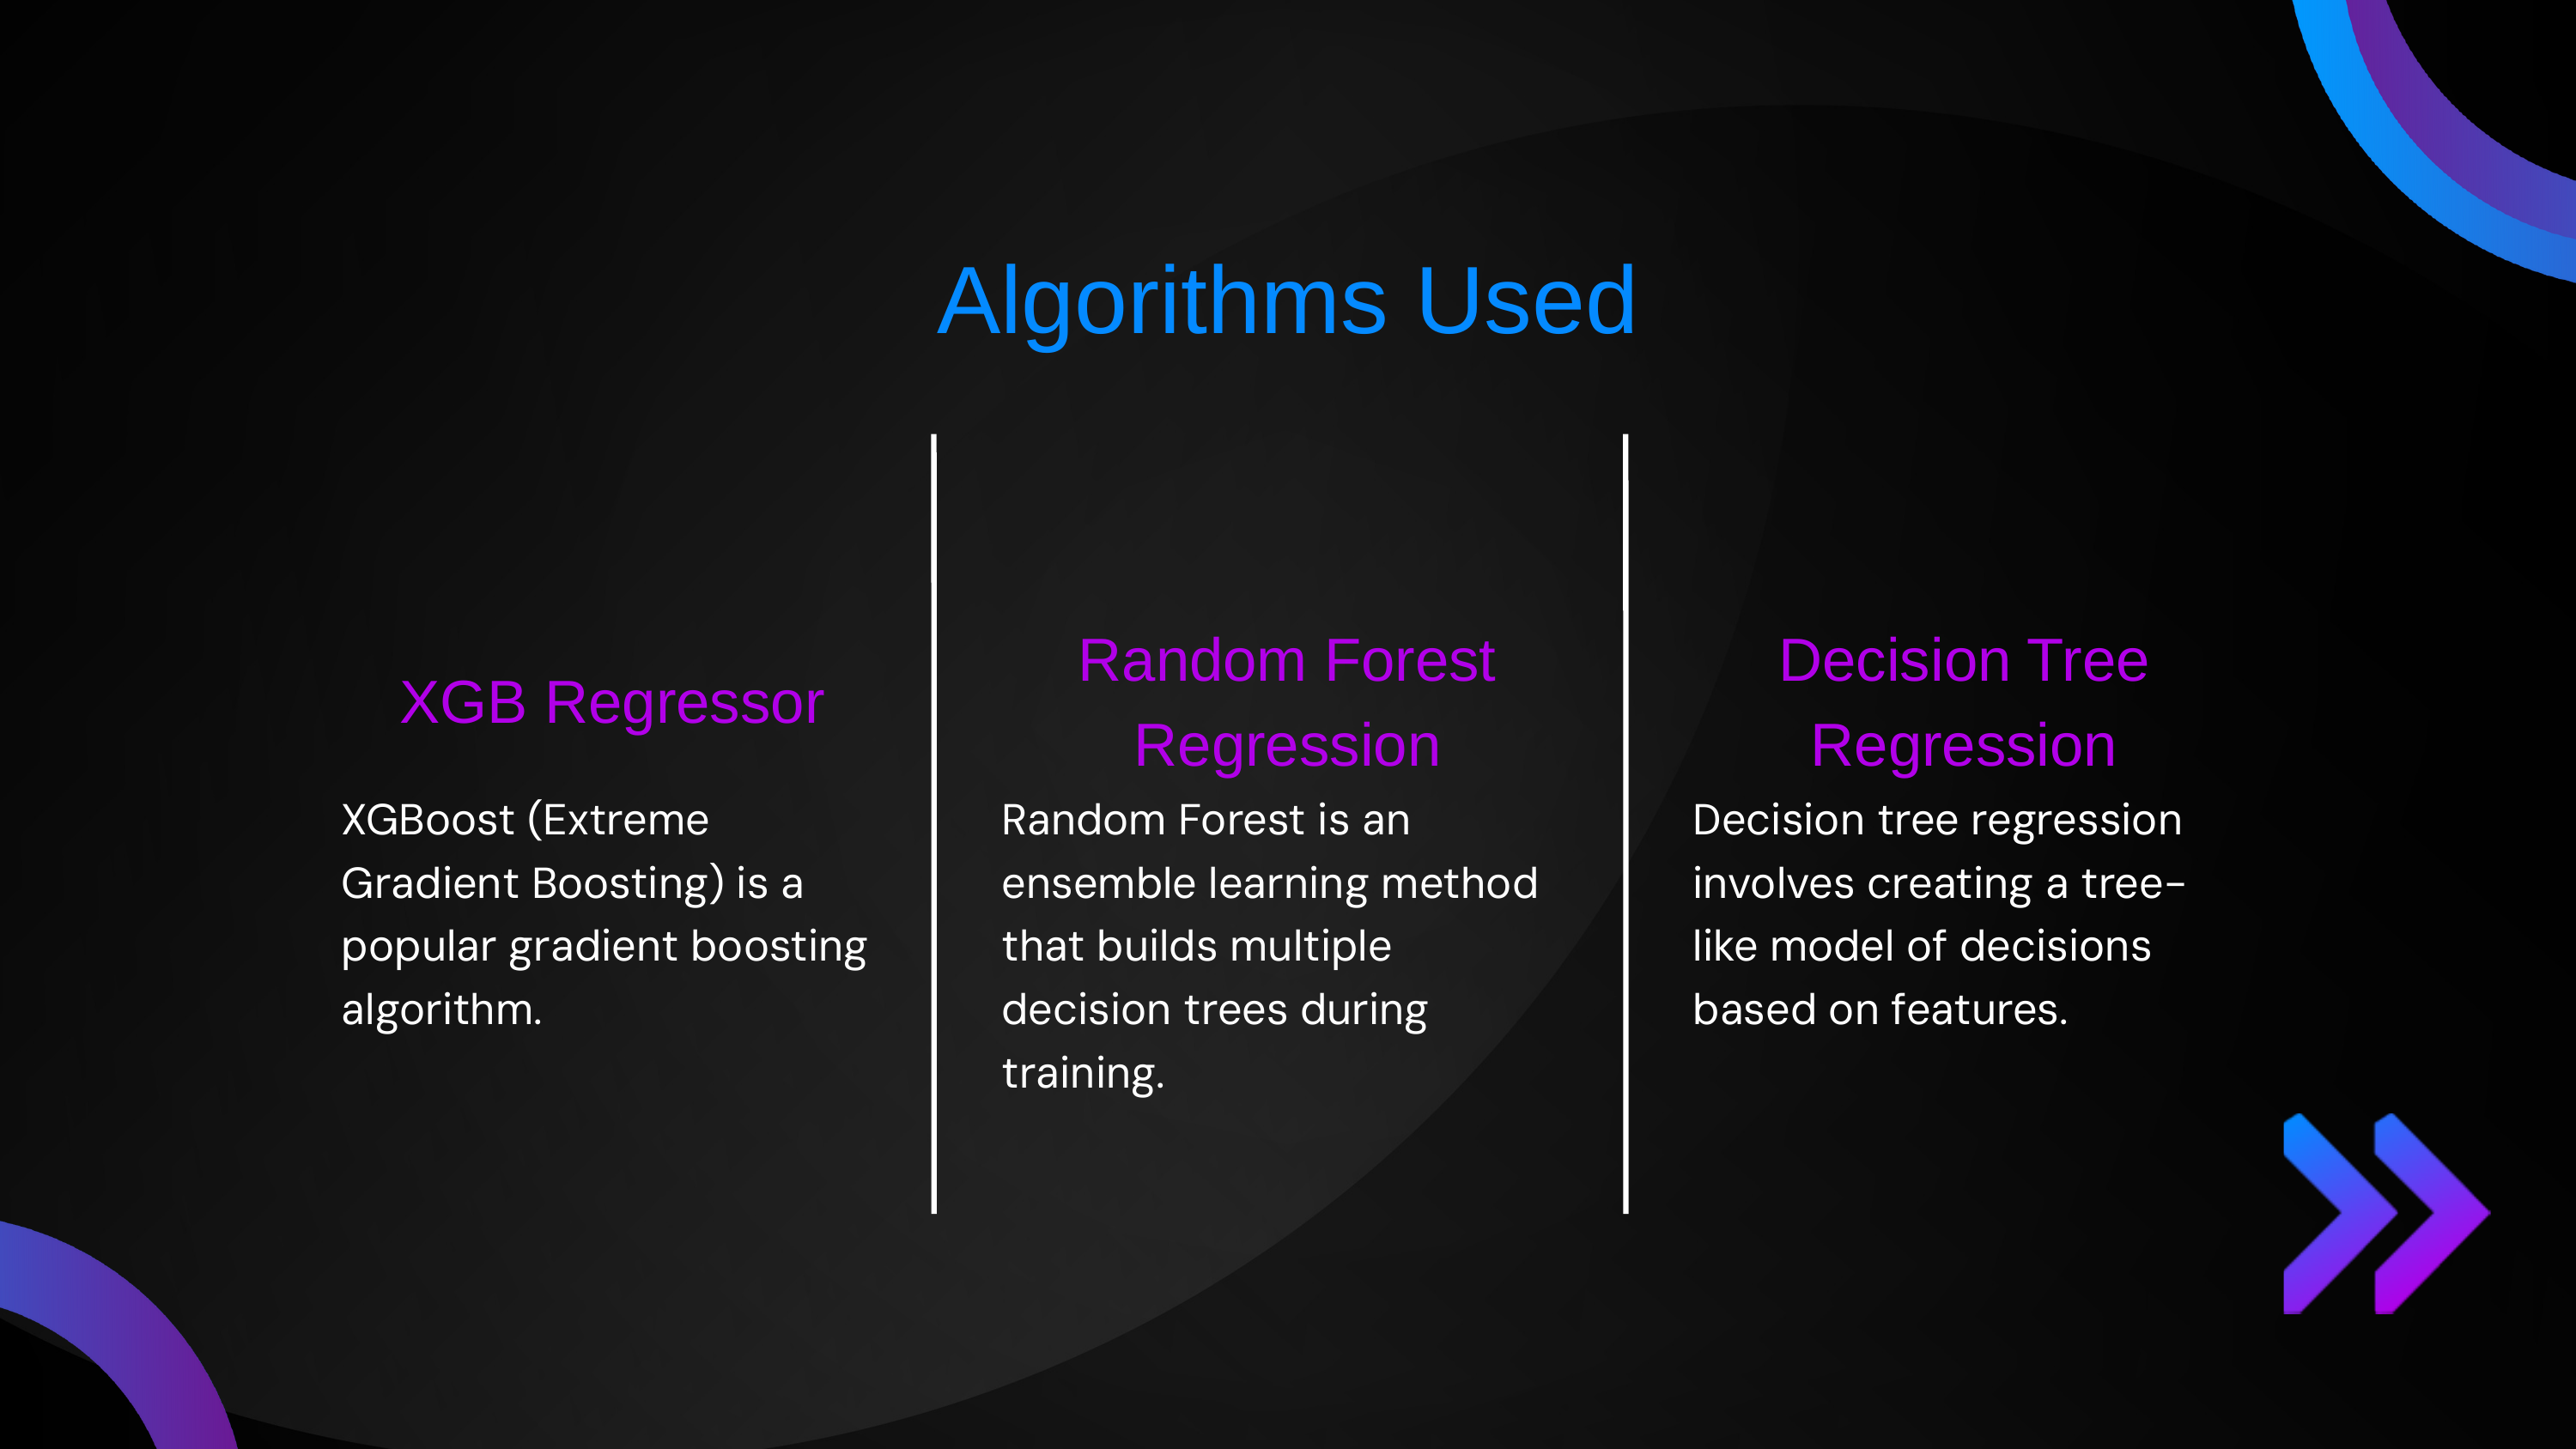

Algorithms Used

Random Forest Regression
Decision Tree Regression
XGB Regressor
XGBoost (Extreme Gradient Boosting) is a popular gradient boosting algorithm.
Random Forest is an ensemble learning method that builds multiple decision trees during training.
Decision tree regression involves creating a tree-like model of decisions based on features.